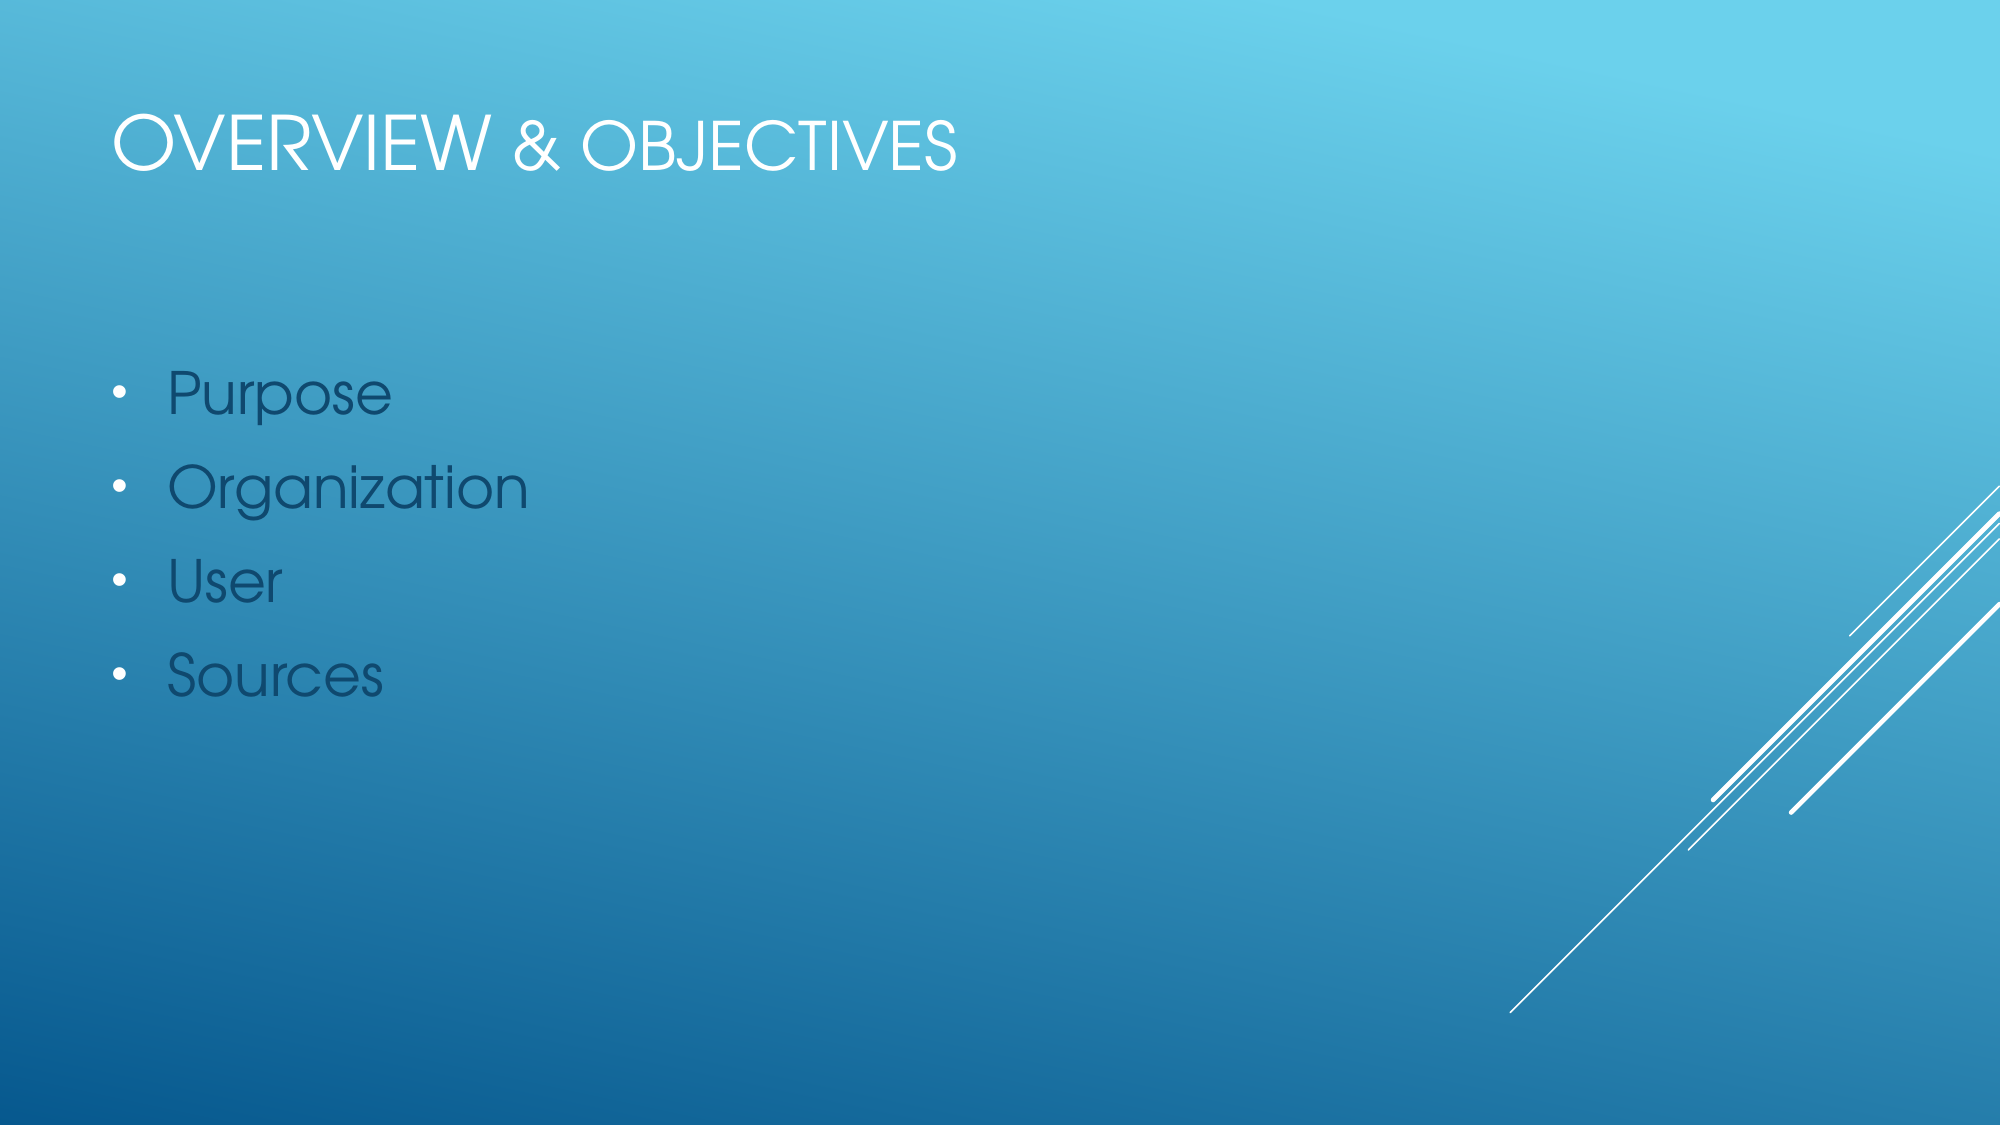

# Overview & objectives
Purpose
Organization
User
Sources